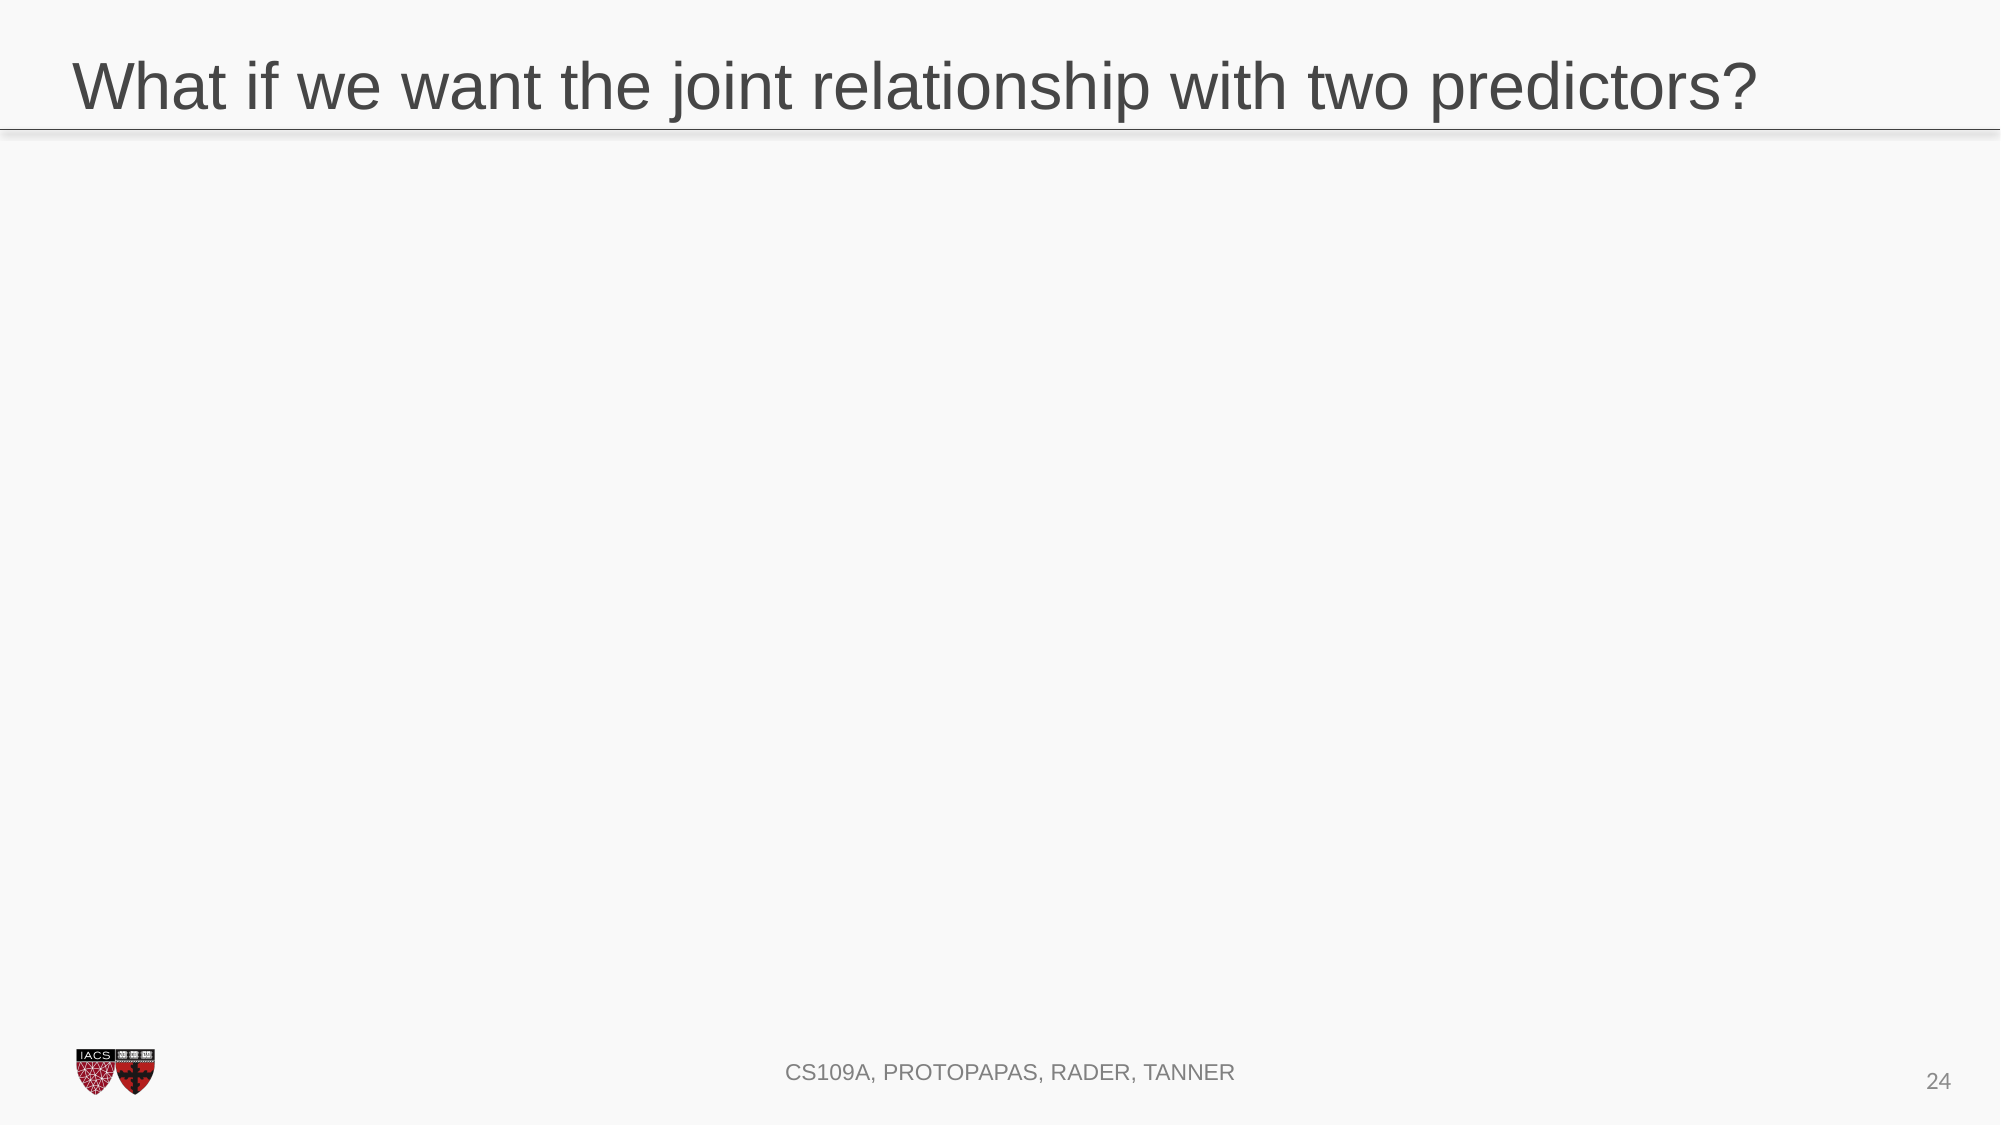

# What if we want the joint relationship with two predictors?

24